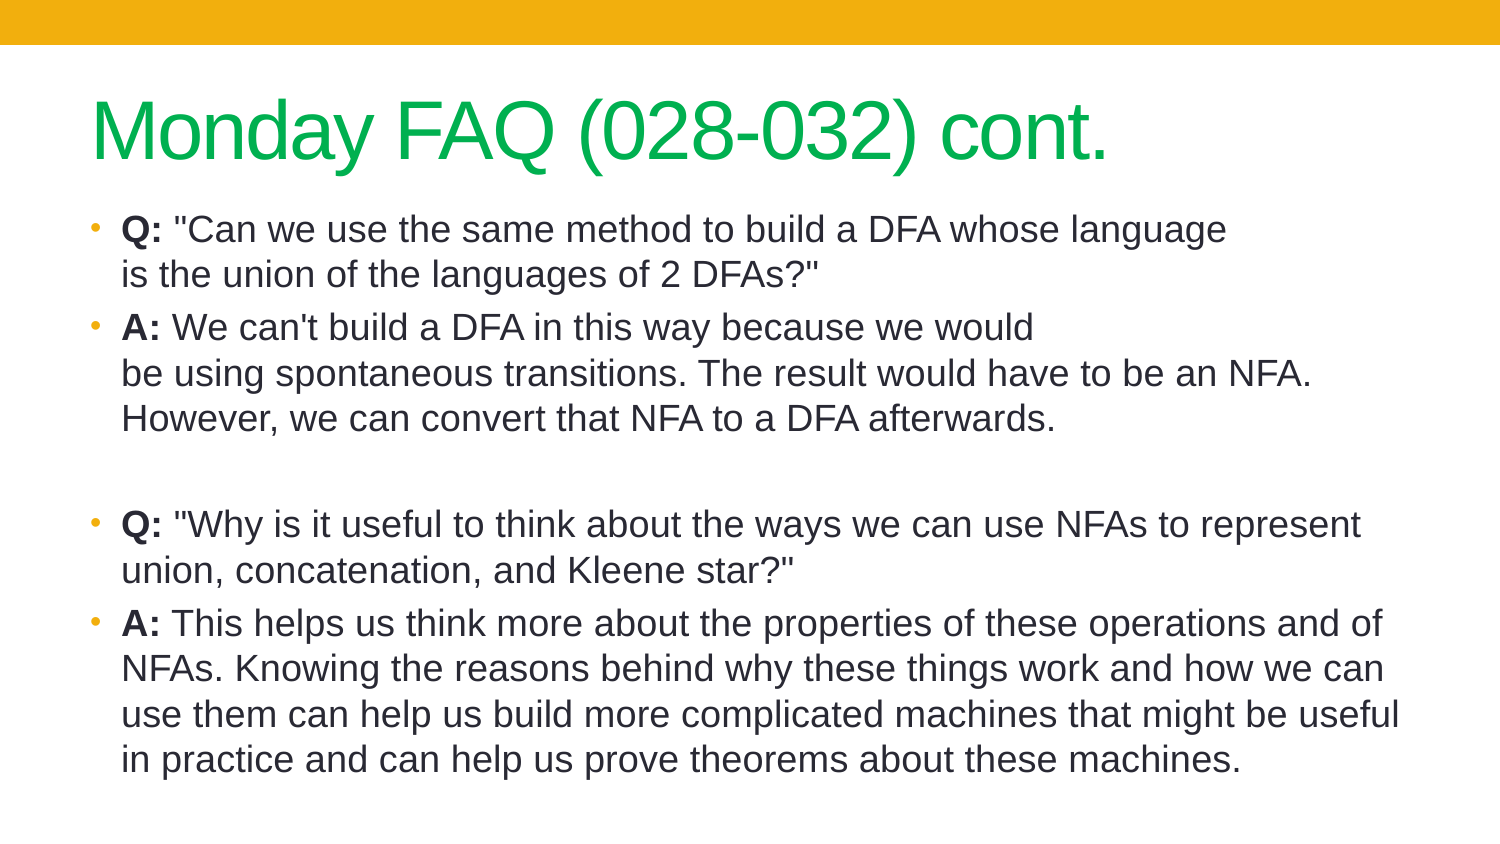

# Monday FAQ (028-032) cont.
Q: "Can we use the same method to build a DFA whose language is the union of the languages of 2 DFAs?"
A: We can't build a DFA in this way because we would be using spontaneous transitions. The result would have to be an NFA. However, we can convert that NFA to a DFA afterwards.

Q: "Why is it useful to think about the ways we can use NFAs to represent union, concatenation, and Kleene star?"
A: This helps us think more about the properties of these operations and of NFAs. Knowing the reasons behind why these things work and how we can use them can help us build more complicated machines that might be useful in practice and can help us prove theorems about these machines.